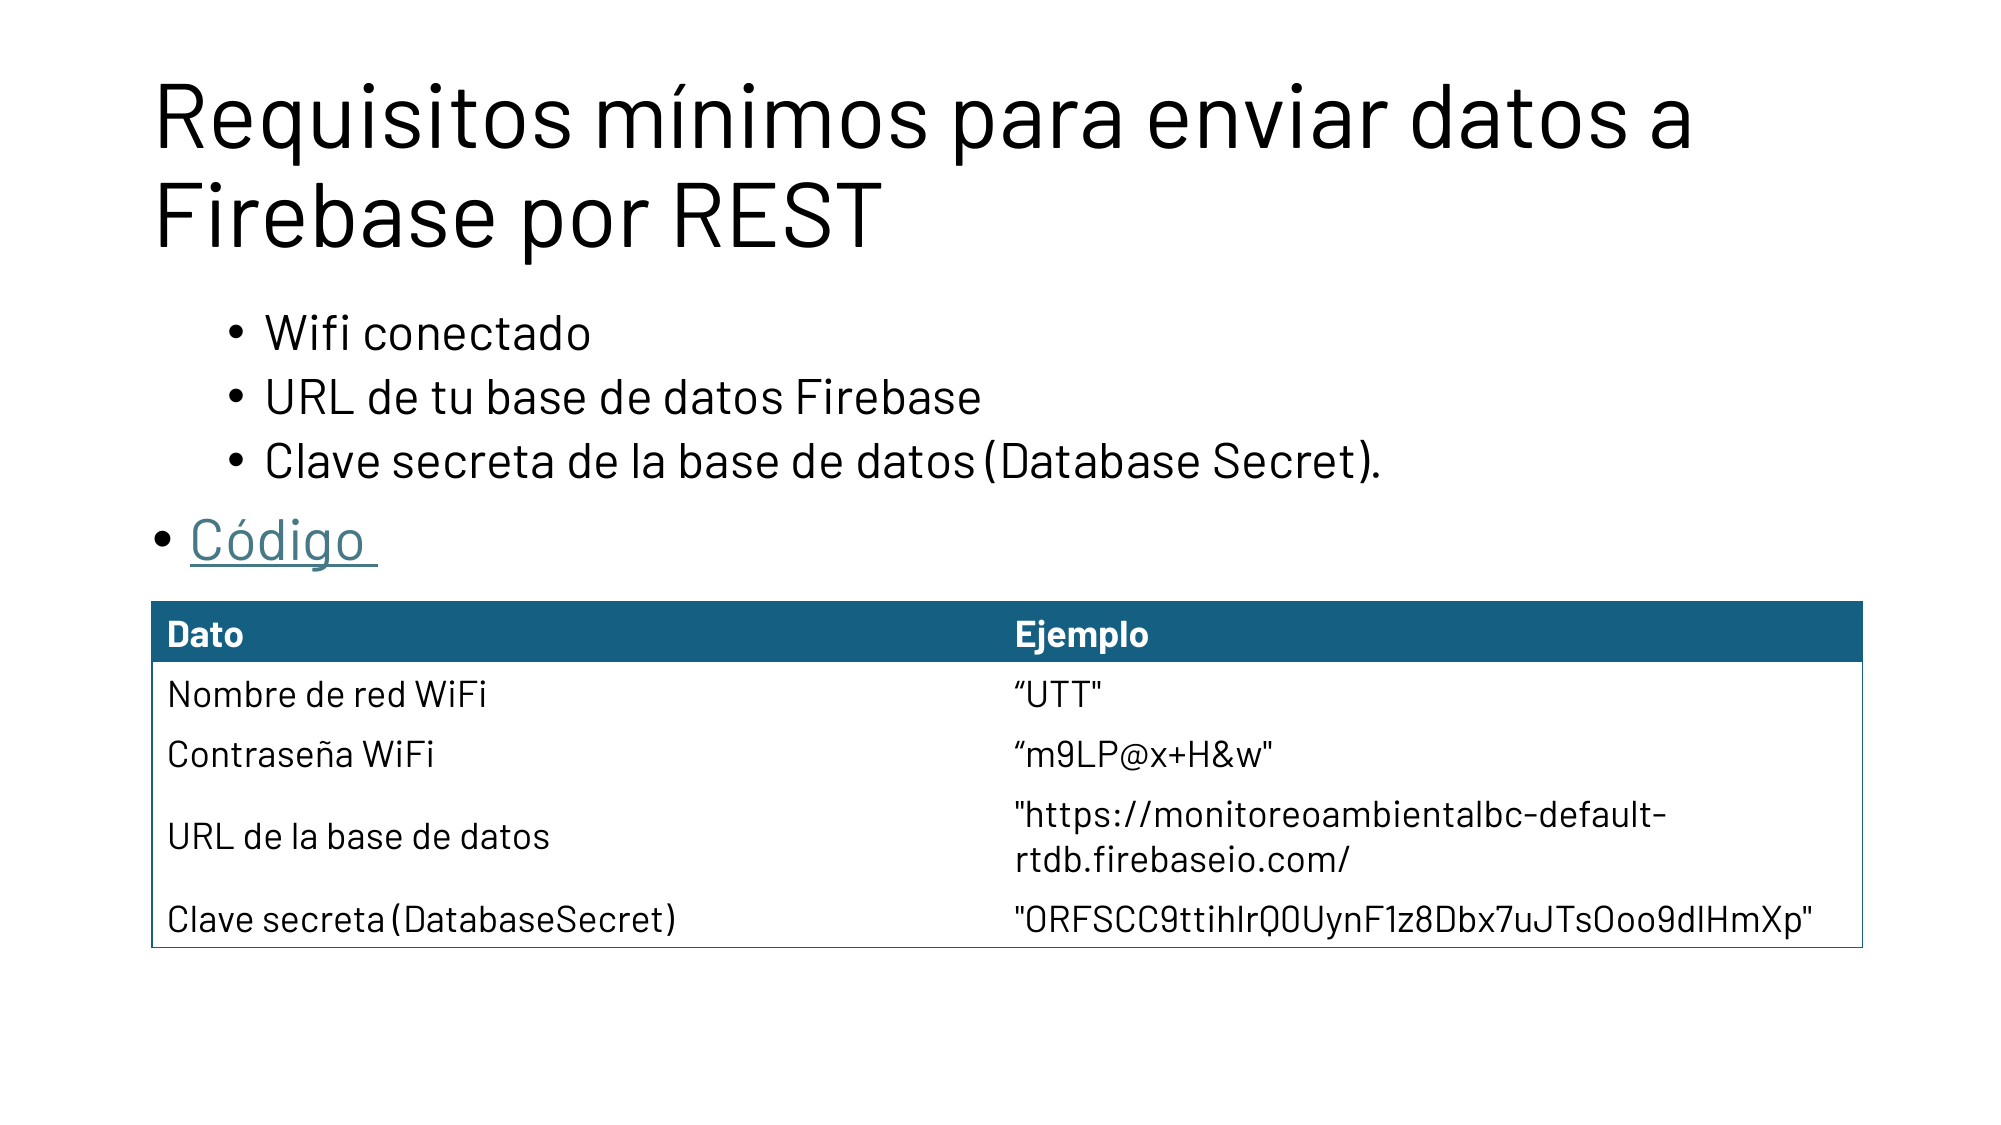

# Requisitos mínimos para enviar datos a Firebase por REST
Wifi conectado
URL de tu base de datos Firebase
Clave secreta de la base de datos (Database Secret).
Código
| Dato | Ejemplo |
| --- | --- |
| Nombre de red WiFi | “UTT" |
| Contraseña WiFi | “m9LP@x+H&w" |
| URL de la base de datos | "https://monitoreoambientalbc-default-rtdb.firebaseio.com/ |
| Clave secreta (DatabaseSecret) | "ORFSCC9ttihlrQ0UynF1z8Dbx7uJTsOoo9dlHmXp" |